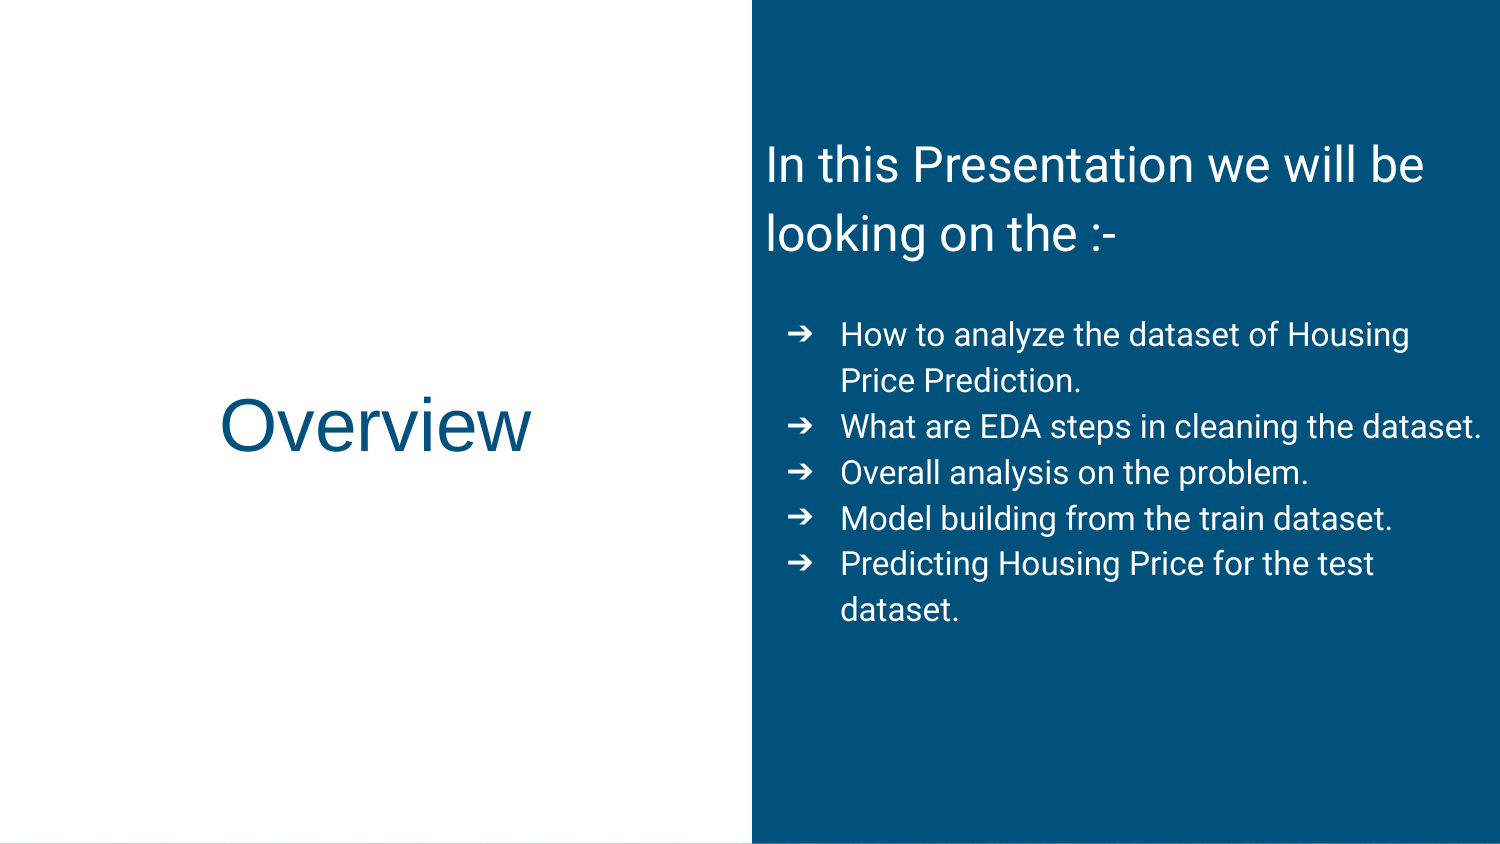

In this Presentation we will be looking on the :-

How to analyze the dataset of Housing Price Prediction.
What are EDA steps in cleaning the dataset.
Overall analysis on the problem.
Model building from the train dataset.
Predicting Housing Price for the test dataset.

# Overview